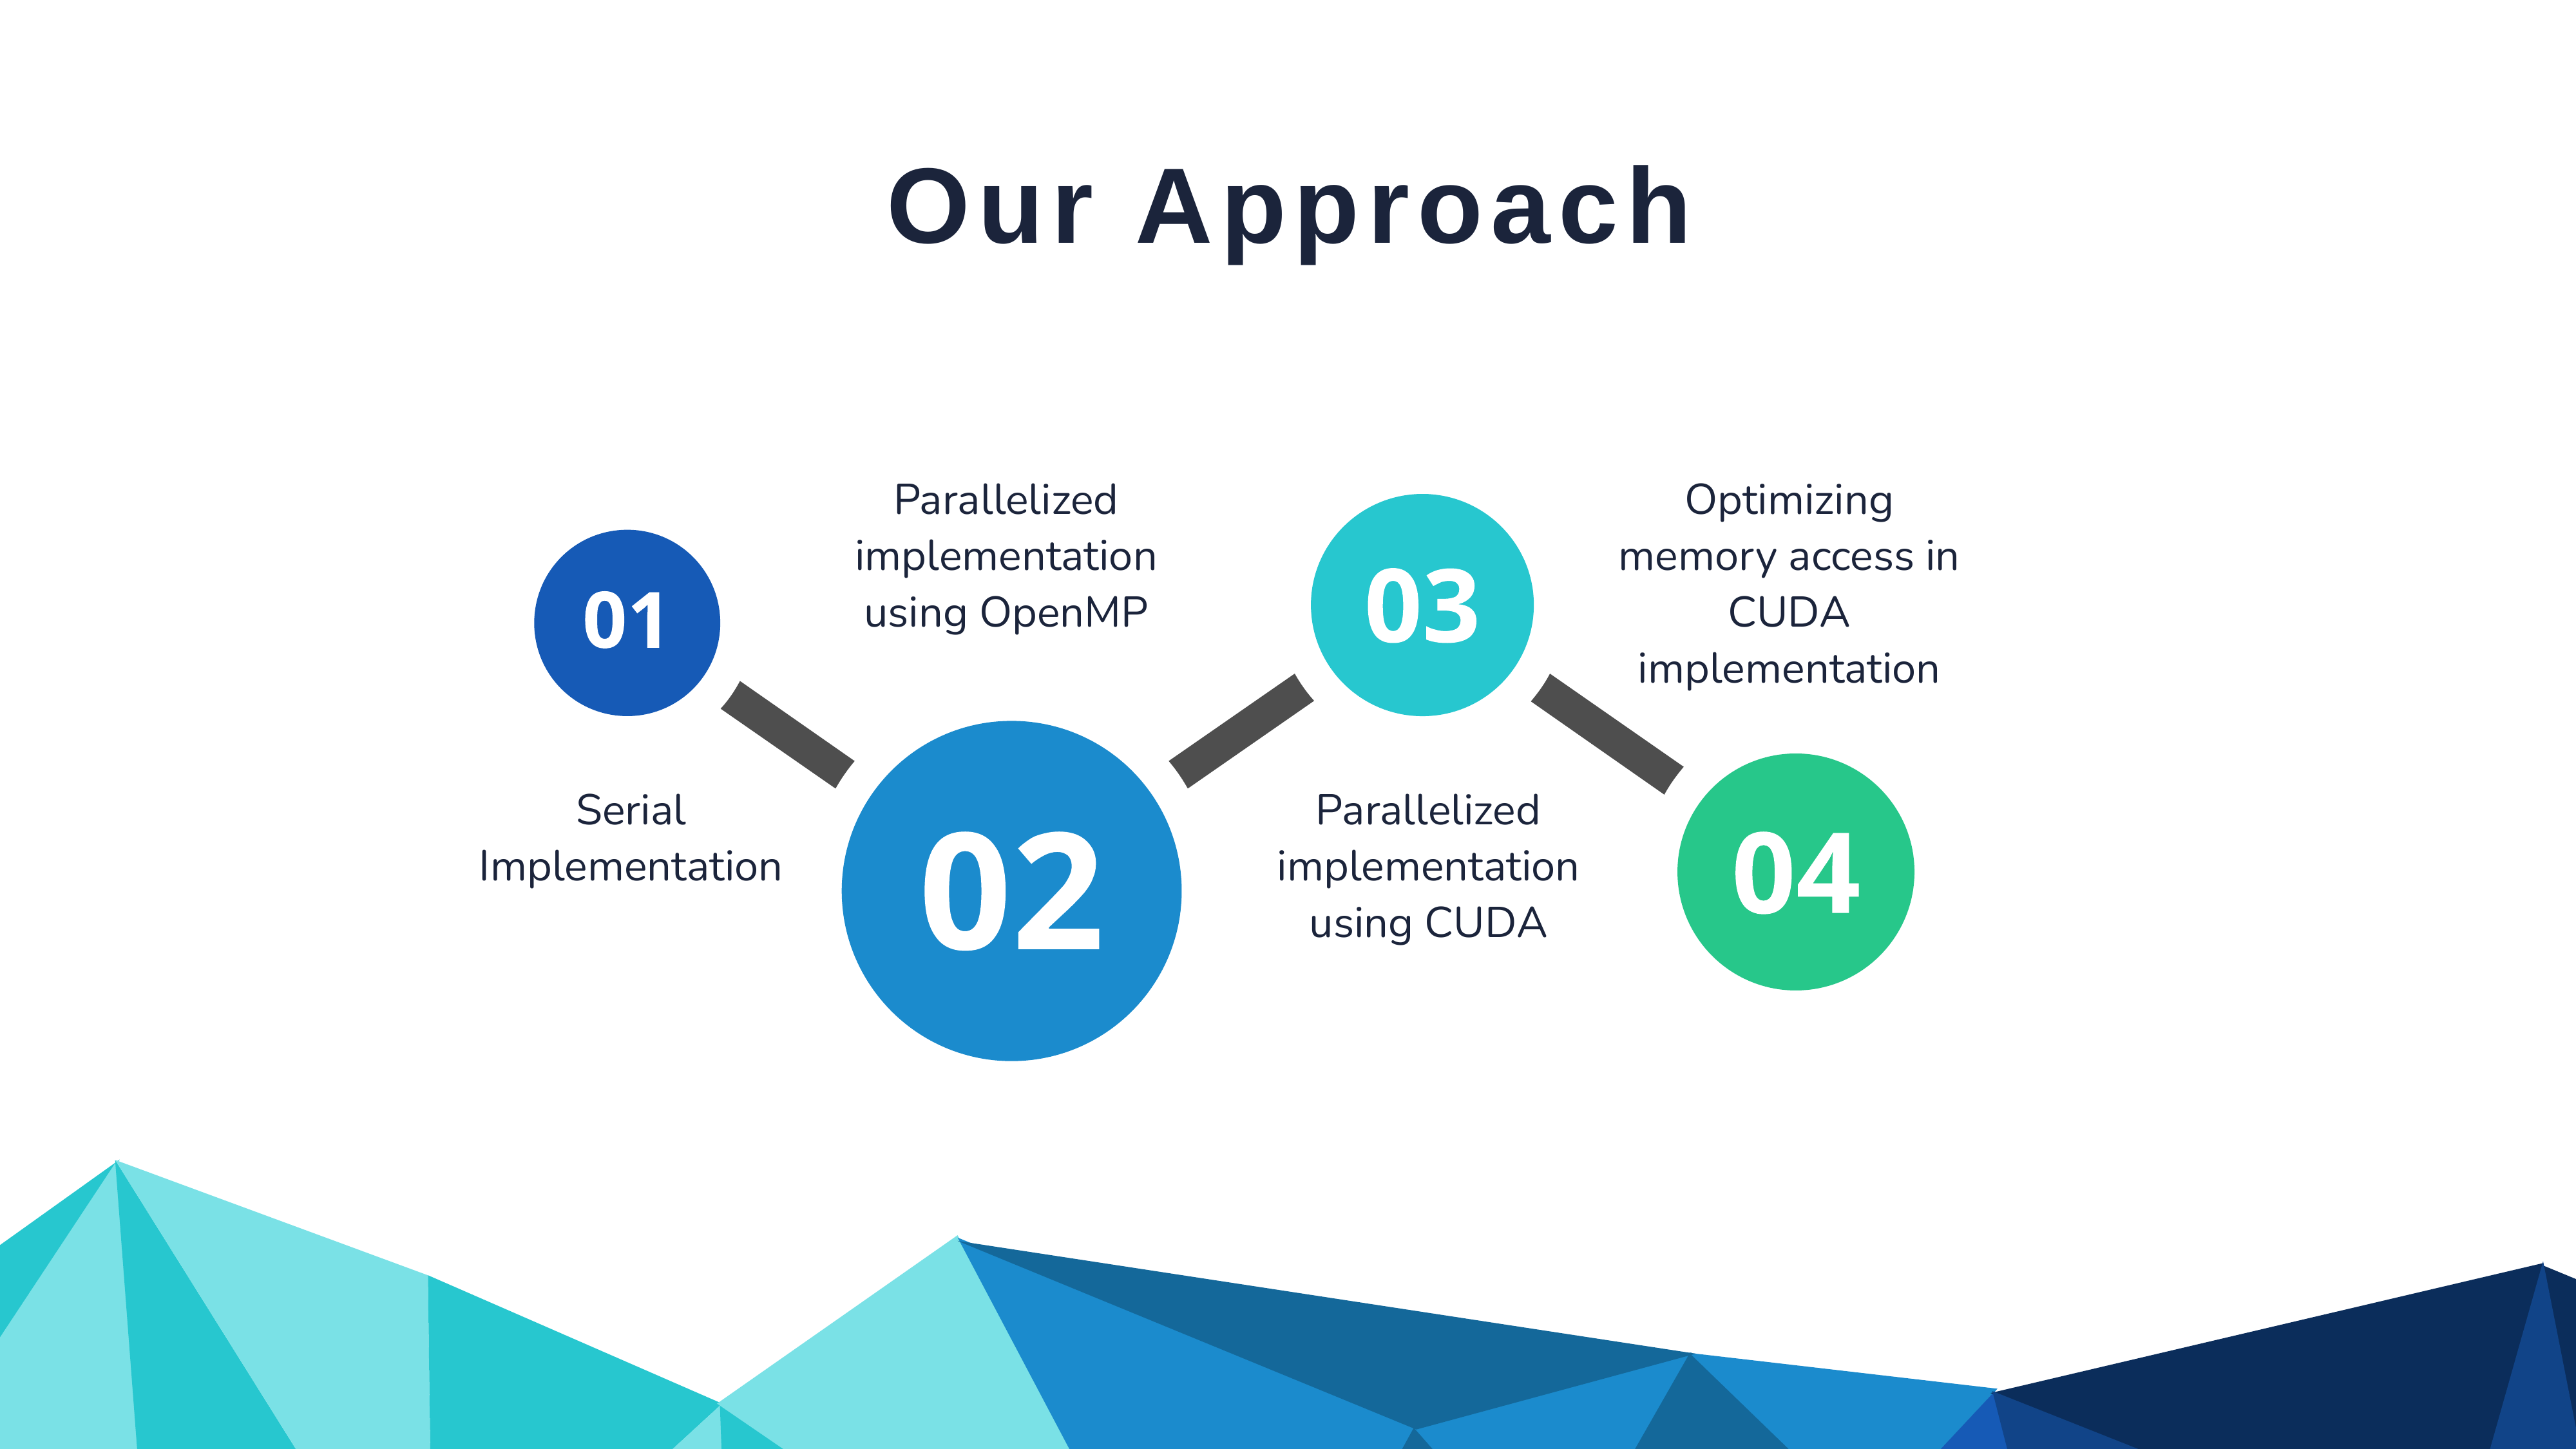

Our Approach
Parallelized implementation using OpenMP
Optimizing memory access in CUDA implementation

Serial Implementation
Parallelized implementation using CUDA